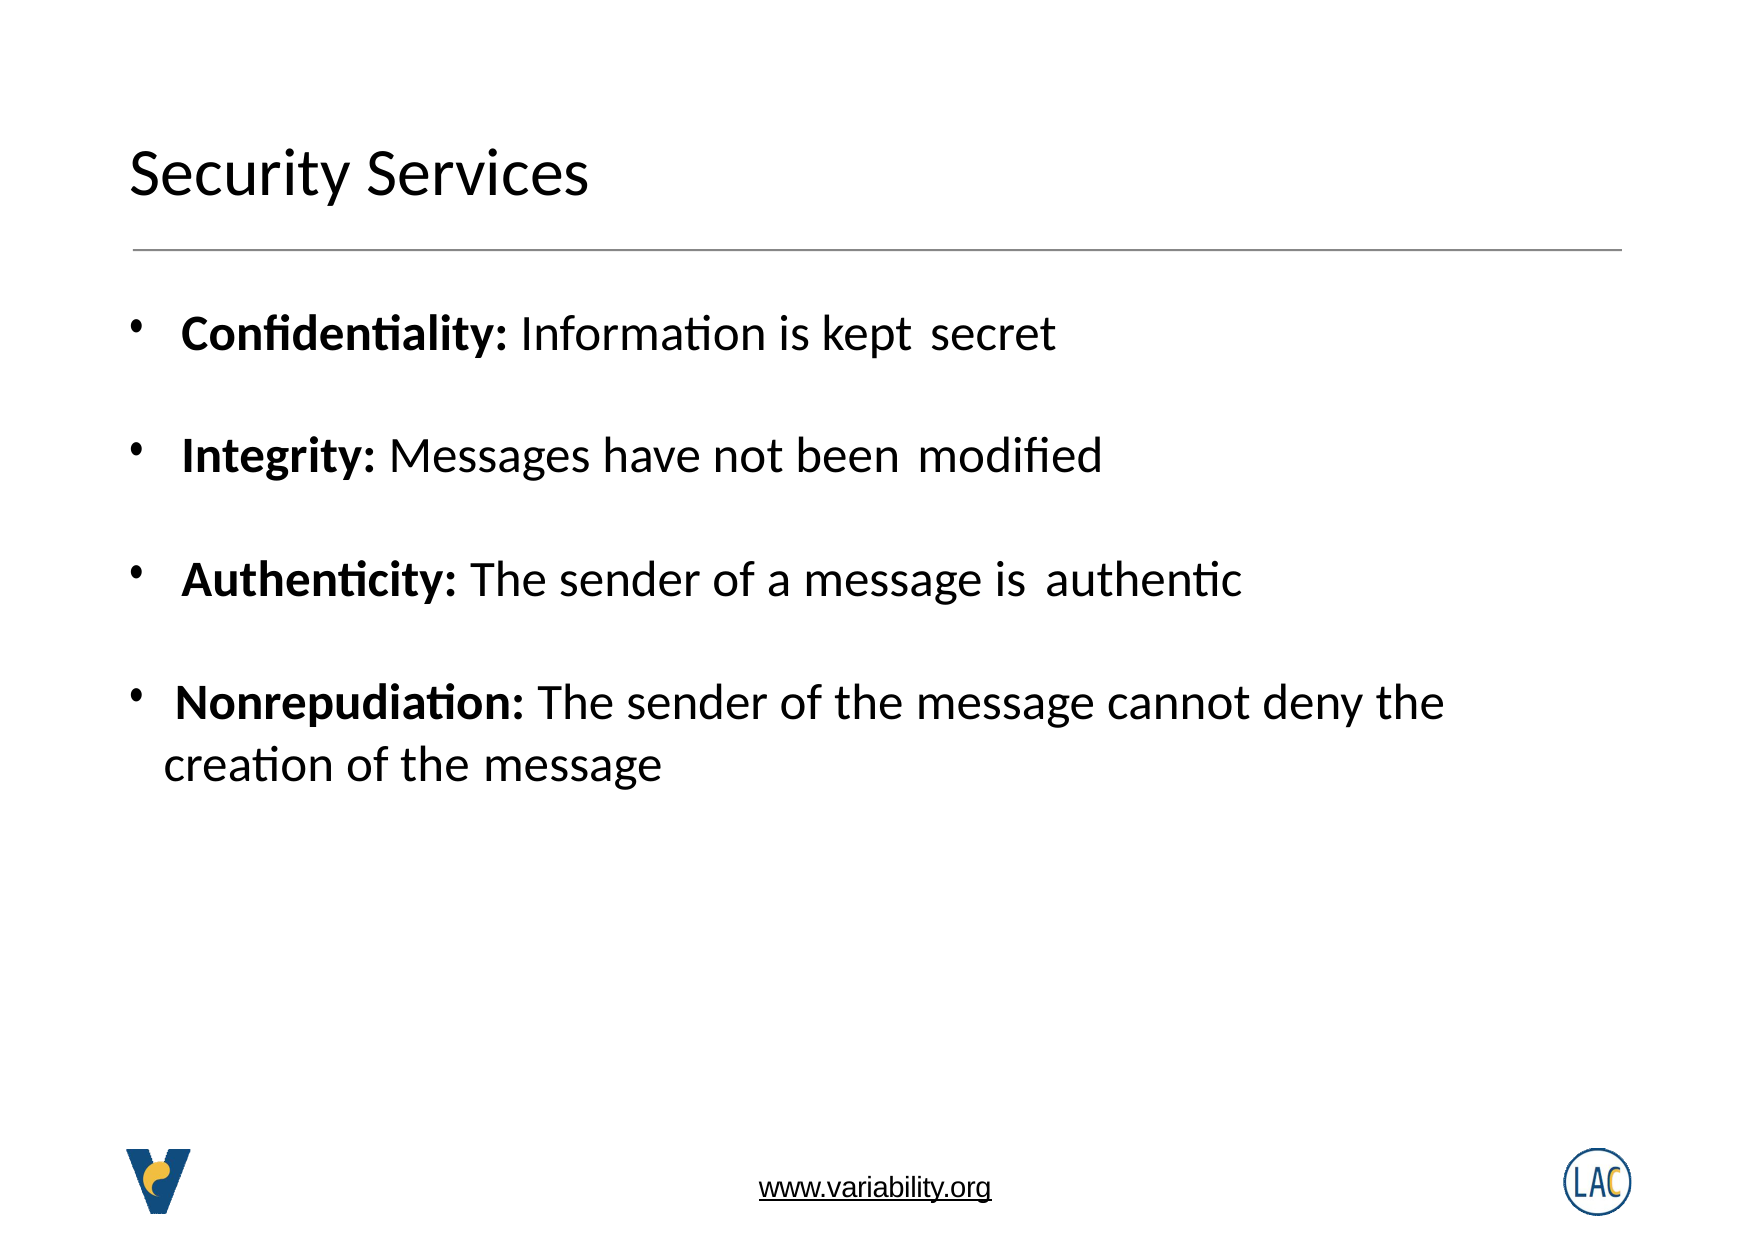

# Security Services
Confidentiality: Information is kept secret

Integrity: Messages have not been modified

Authenticity: The sender of a message is authentic

 Nonrepudiation: The sender of the message cannot deny the  creation of the message

www.variability.org